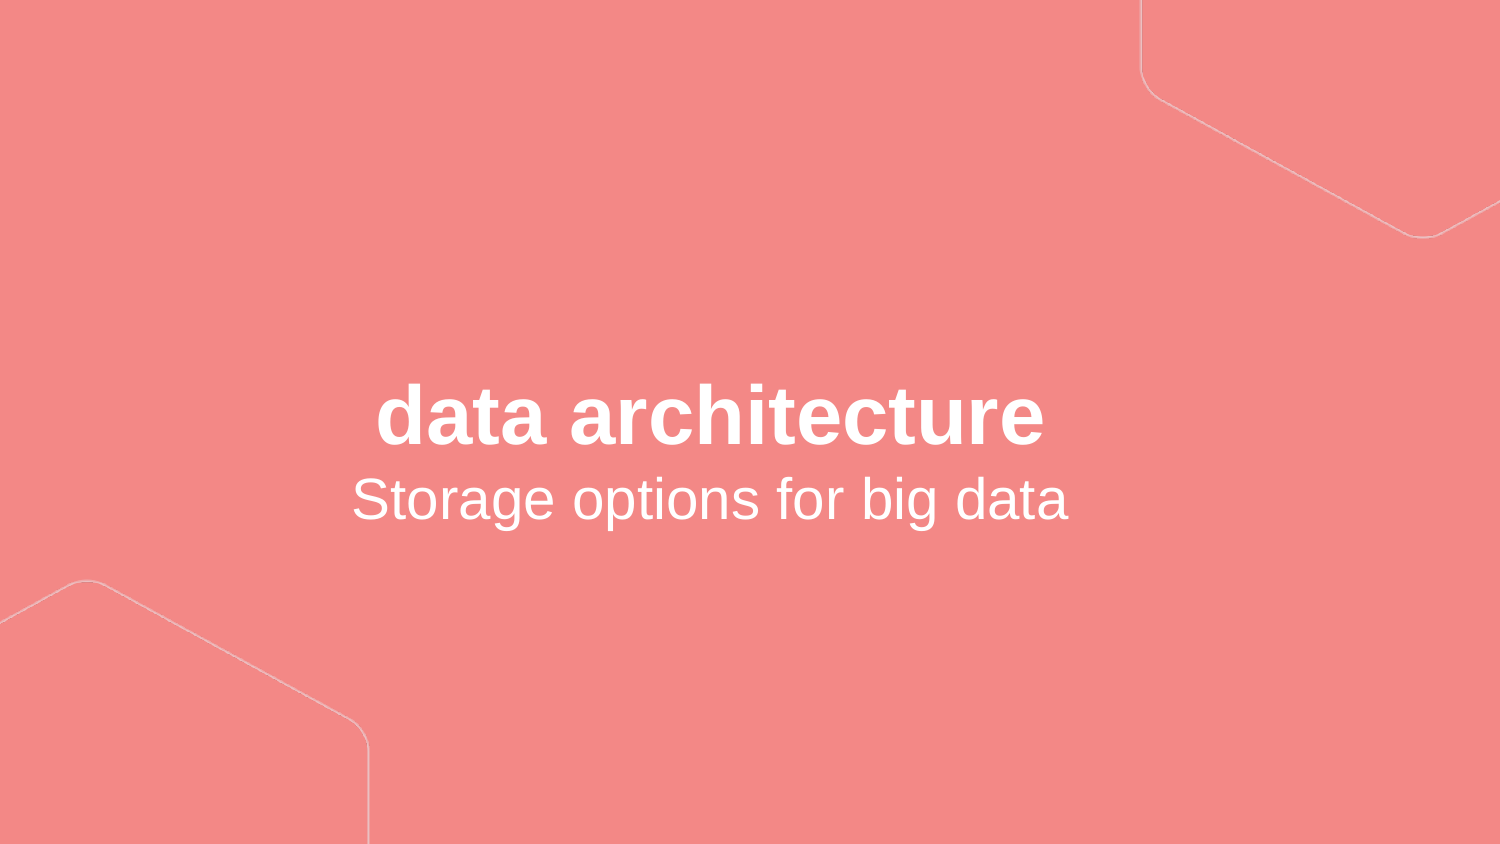

# data architecture Storage options for big data